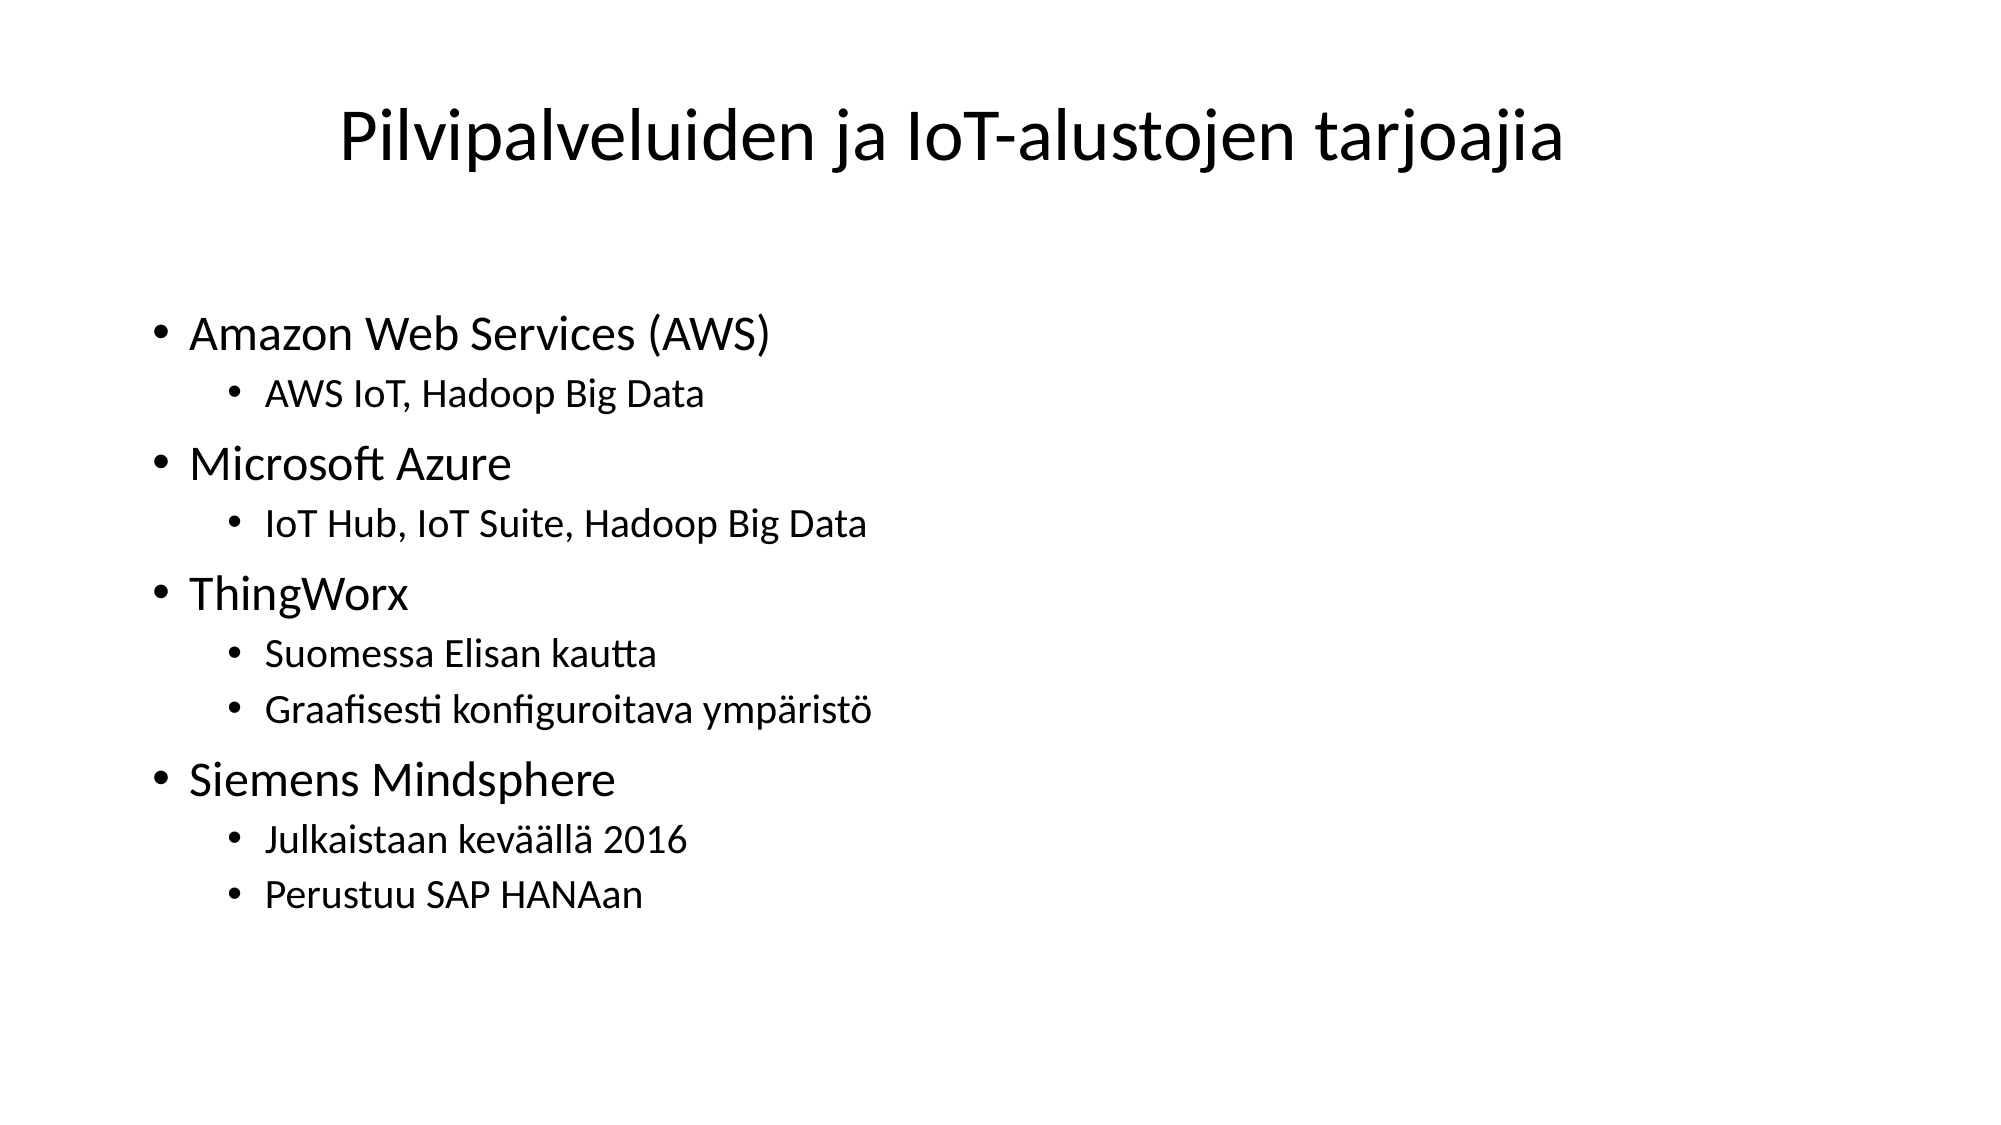

# Pilvipalveluiden ja IoT-alustojen tarjoajia
Amazon Web Services (AWS)
AWS IoT, Hadoop Big Data
Microsoft Azure
IoT Hub, IoT Suite, Hadoop Big Data
ThingWorx
Suomessa Elisan kautta
Graafisesti konfiguroitava ympäristö
Siemens Mindsphere
Julkaistaan keväällä 2016
Perustuu SAP HANAan